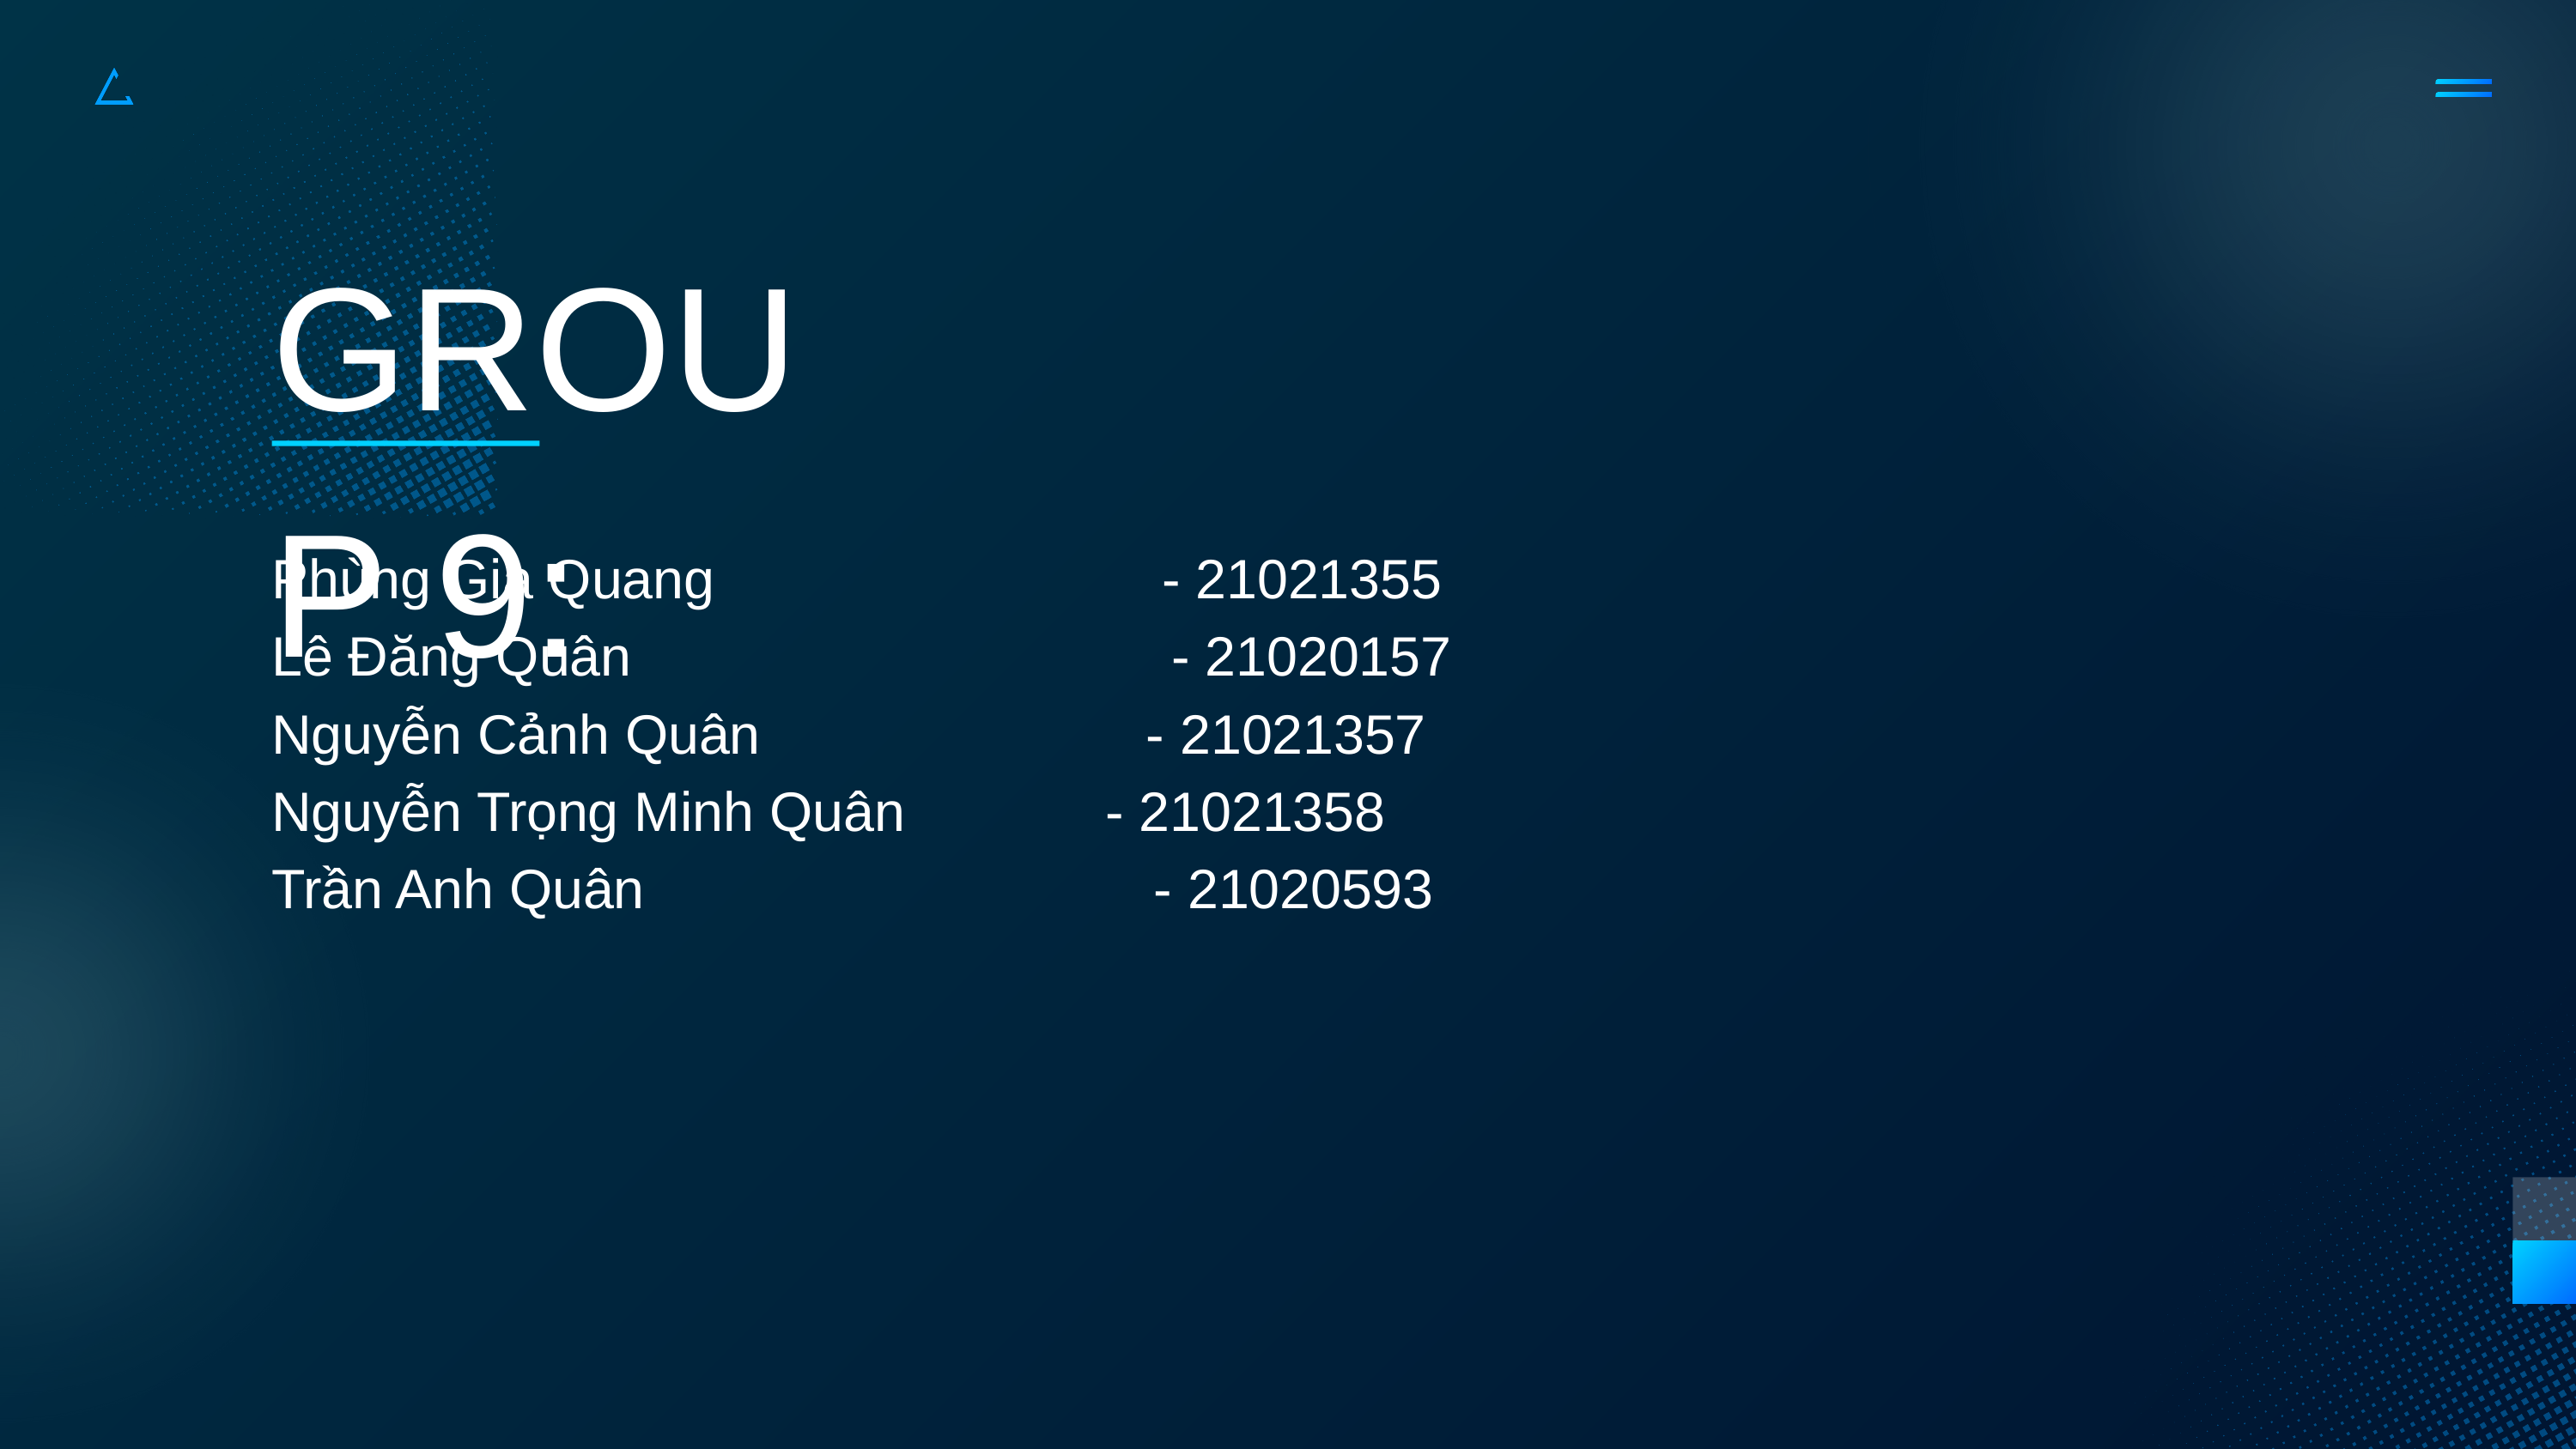

GROUP 9:

Phùng Gia Quang                             - 21021355
Lê Đăng Quân                                   - 21020157
Nguyễn Cảnh Quân                         - 21021357
Nguyễn Trọng Minh Quân             - 21021358
Trần Anh Quân                                 - 21020593